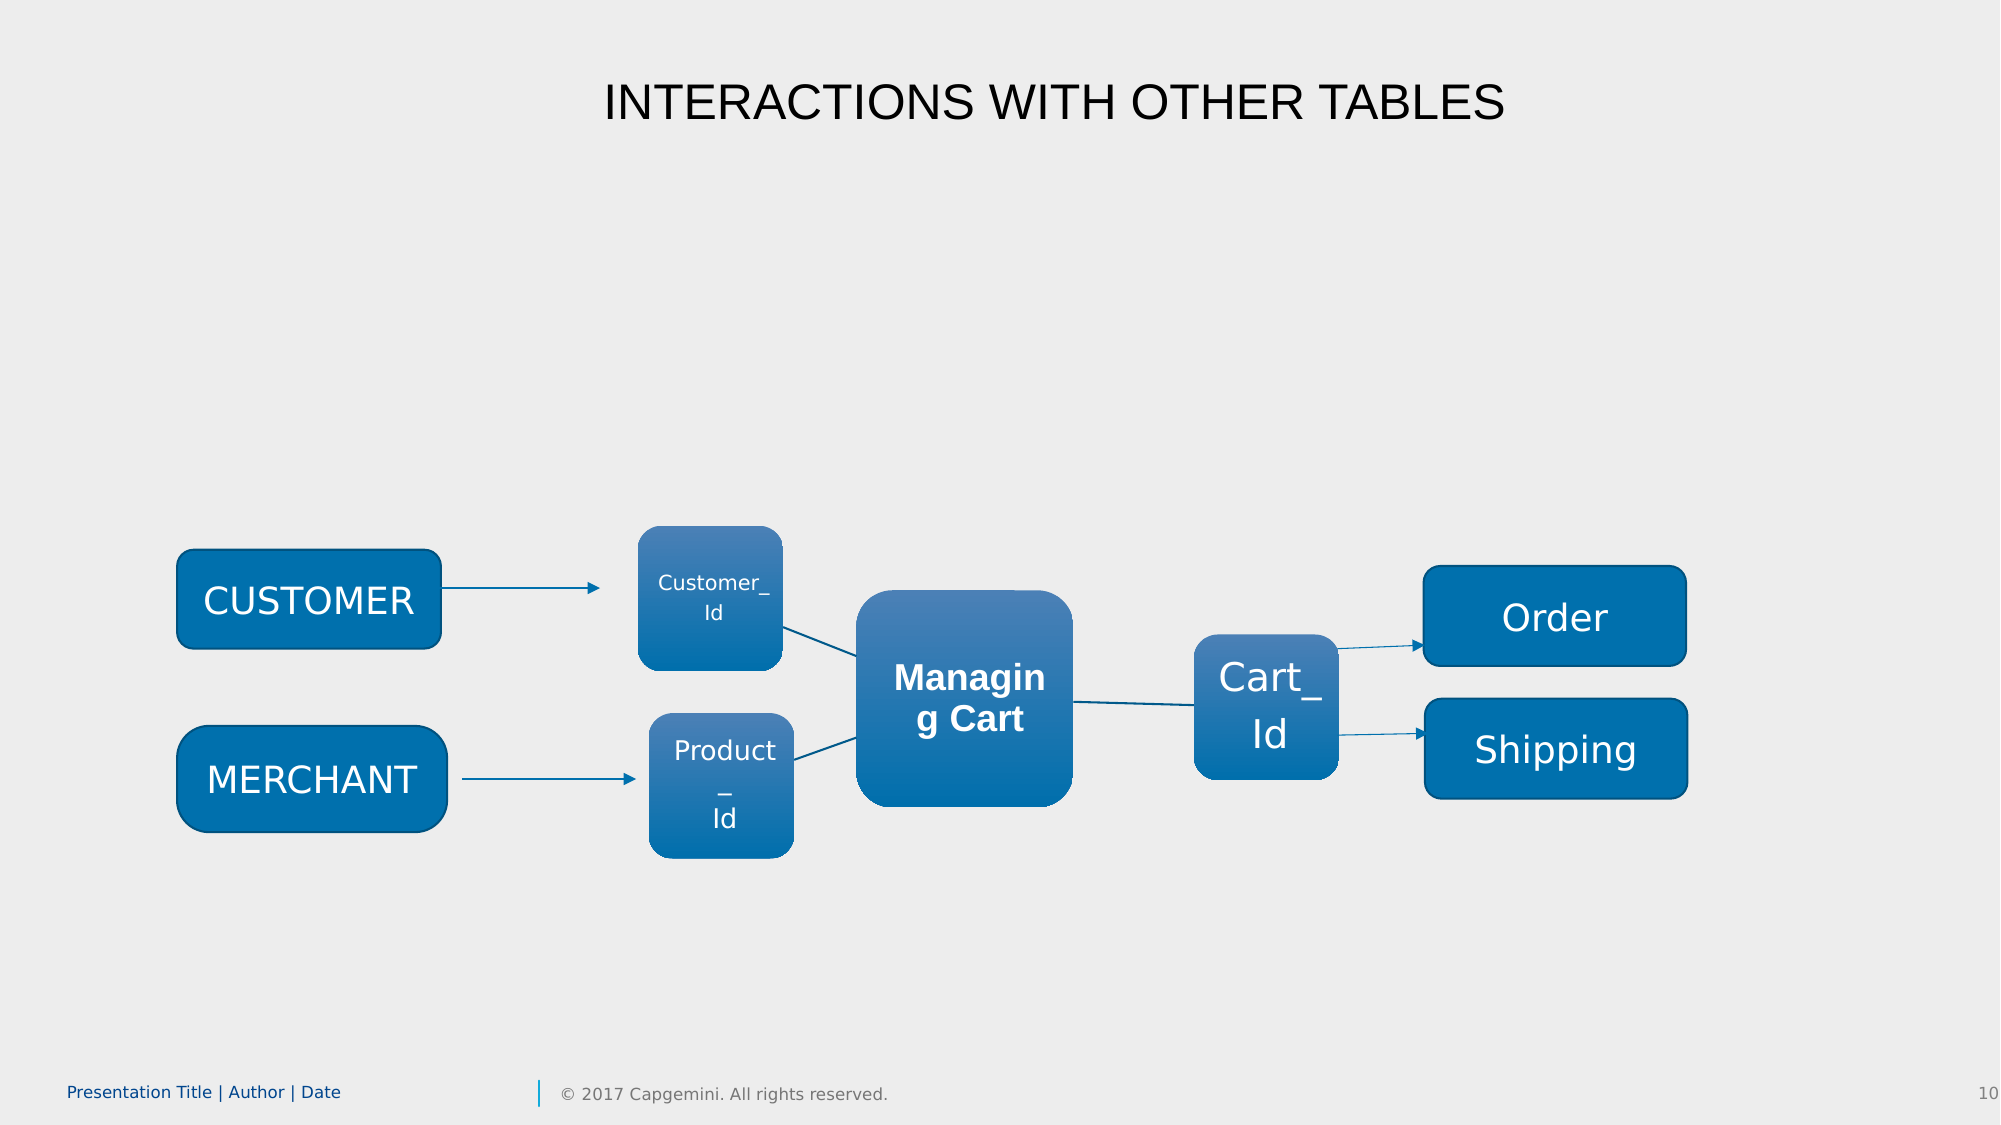

INTERACTIONS WITH OTHER TABLES
Managing Cart
Cart_
Id
Customer_
Id
Product_
Id
CUSTOMER
Order
Shipping
MERCHANT